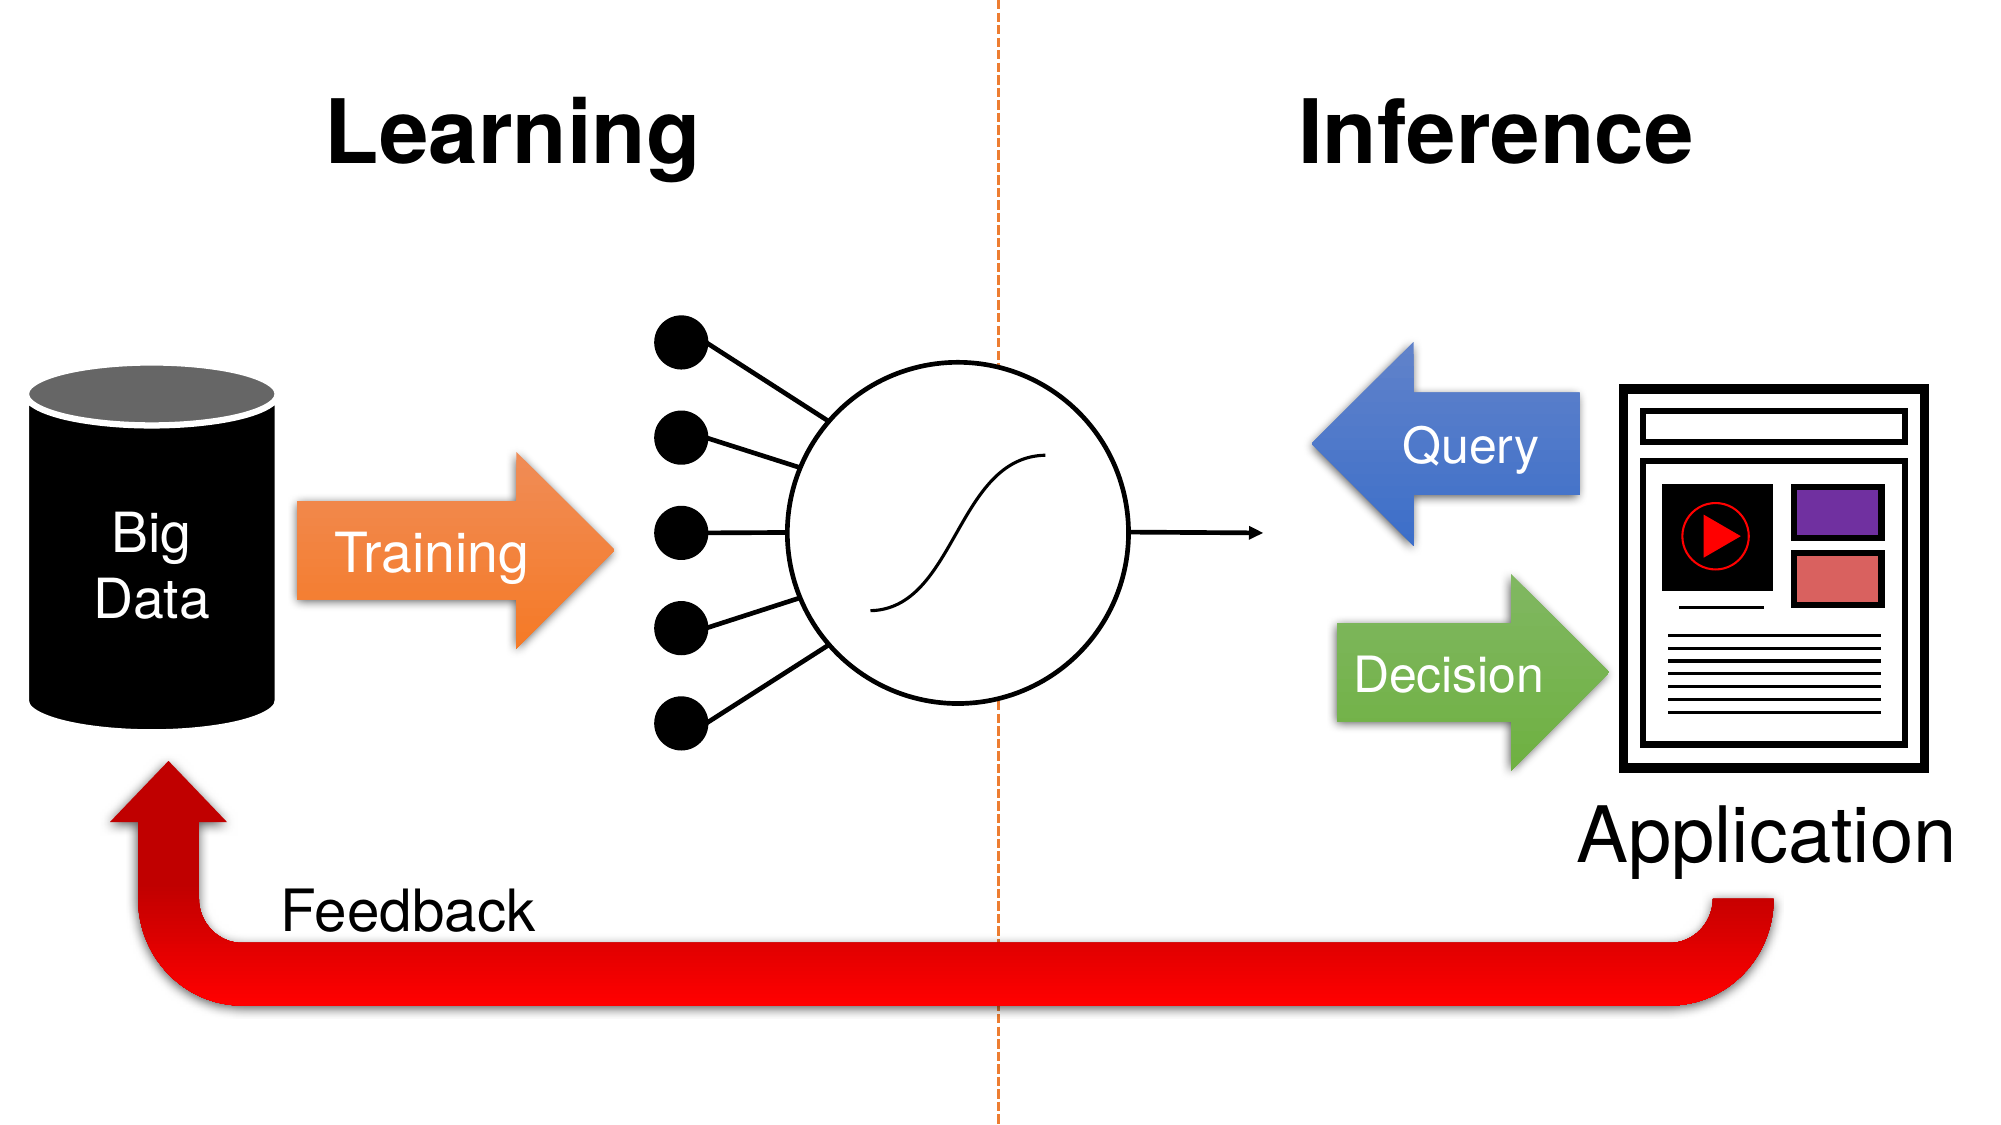

Learning
Inference

Query

Big
Data

Application
Training

Decision

Feedback